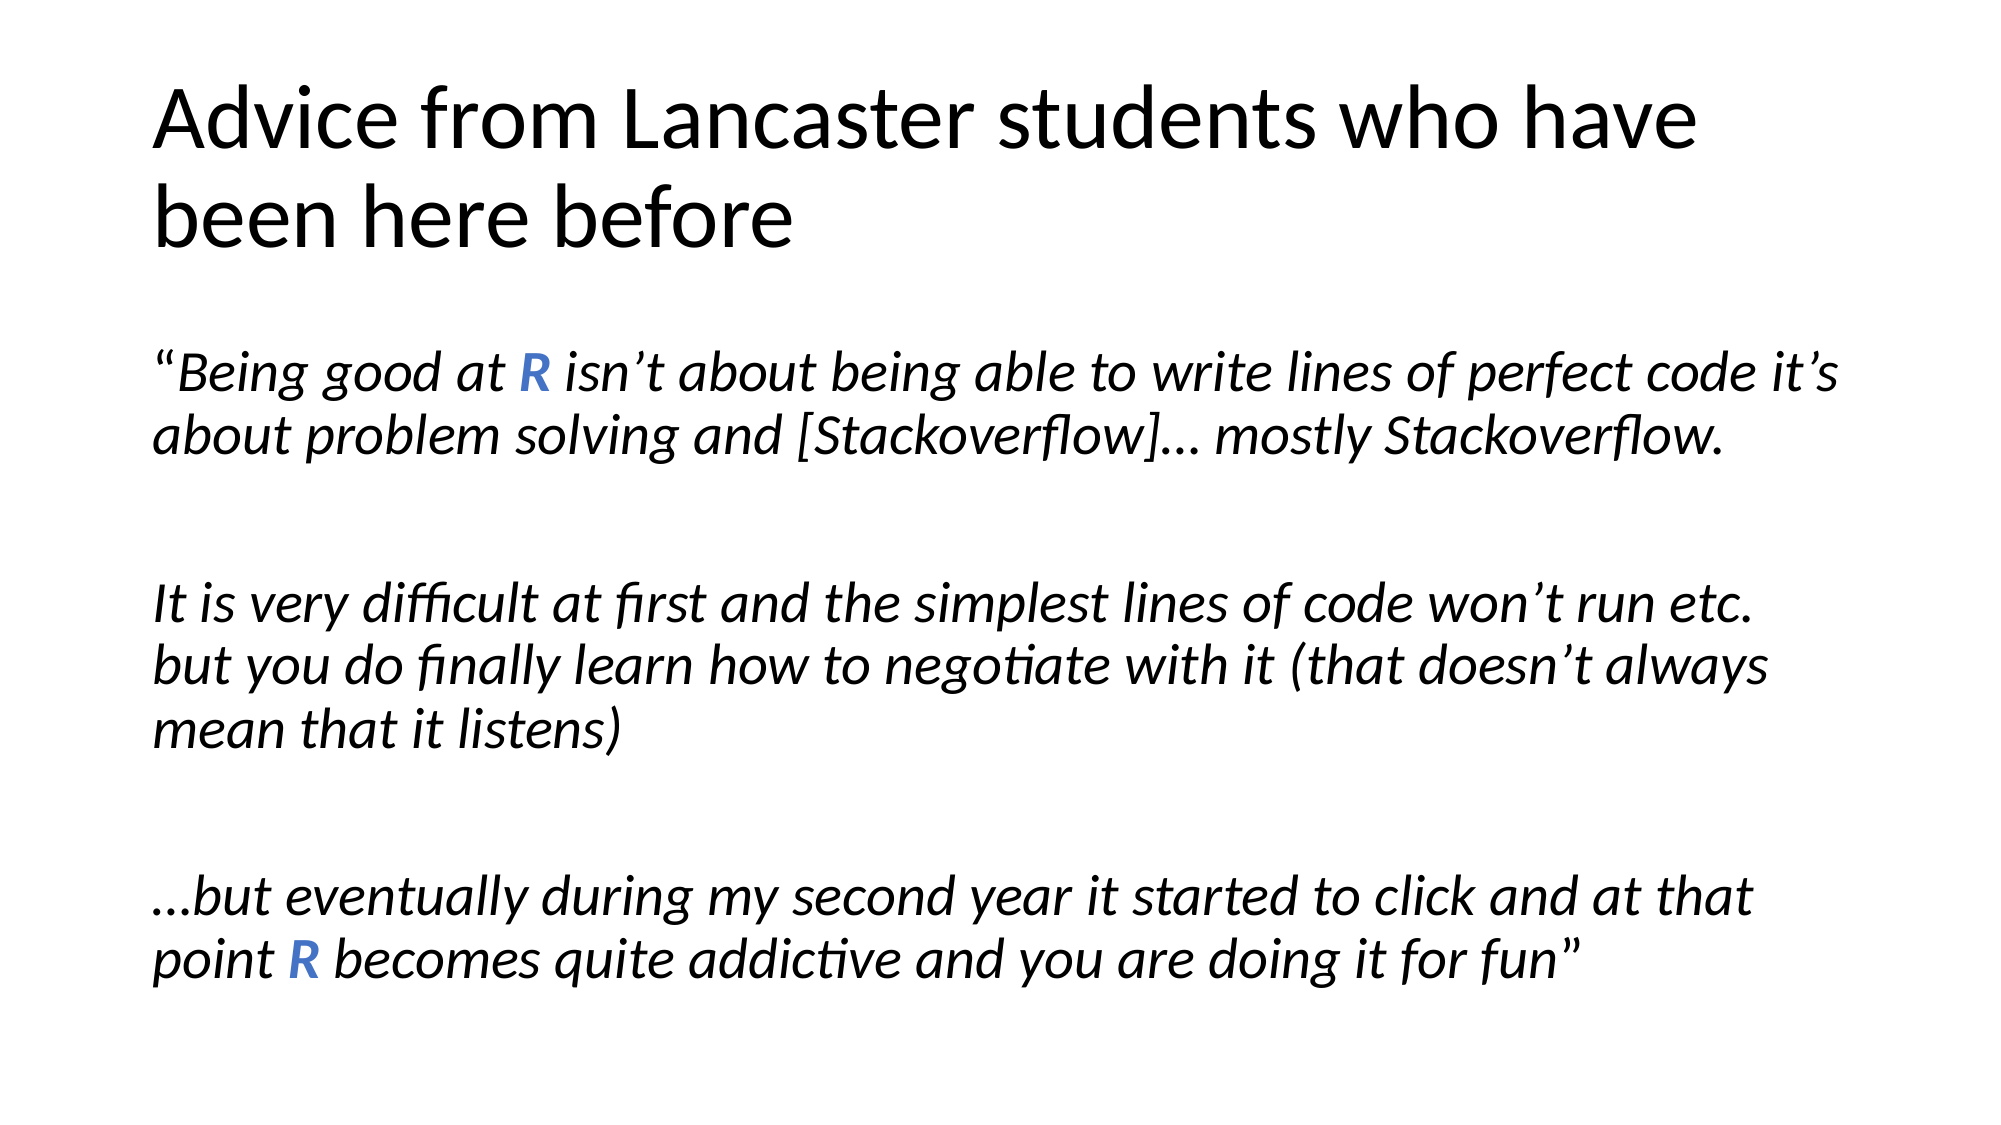

# Advice from Lancaster students who have been here before
“Being good at R isn’t about being able to write lines of perfect code it’s about problem solving and [Stackoverflow]… mostly Stackoverflow.

It is very difficult at first and the simplest lines of code won’t run etc. but you do finally learn how to negotiate with it (that doesn’t always mean that it listens)

…but eventually during my second year it started to click and at that point R becomes quite addictive and you are doing it for fun”